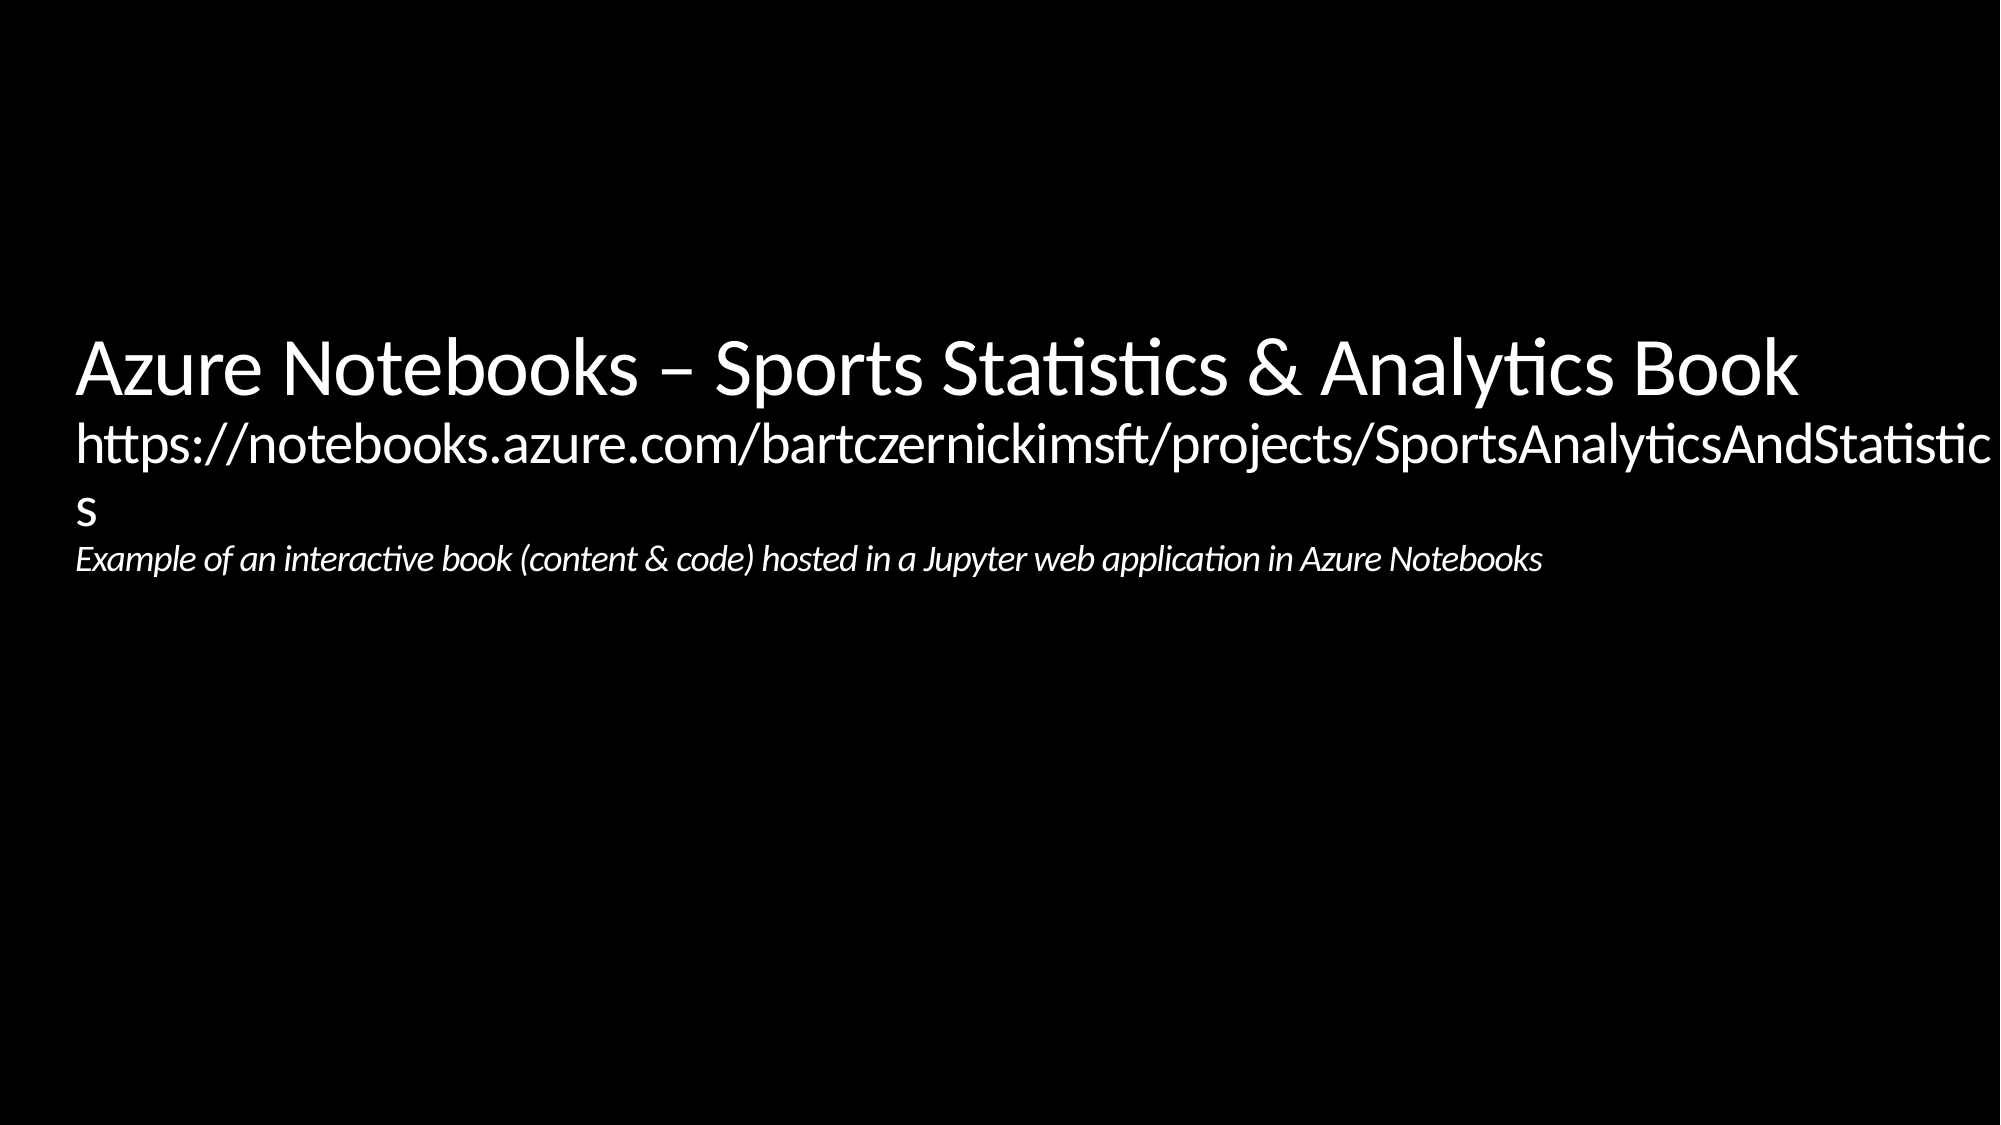

# Azure Notebooks – Sports Statistics & Analytics Book https://notebooks.azure.com/bartczernickimsft/projects/SportsAnalyticsAndStatistics Example of an interactive book (content & code) hosted in a Jupyter web application in Azure Notebooks